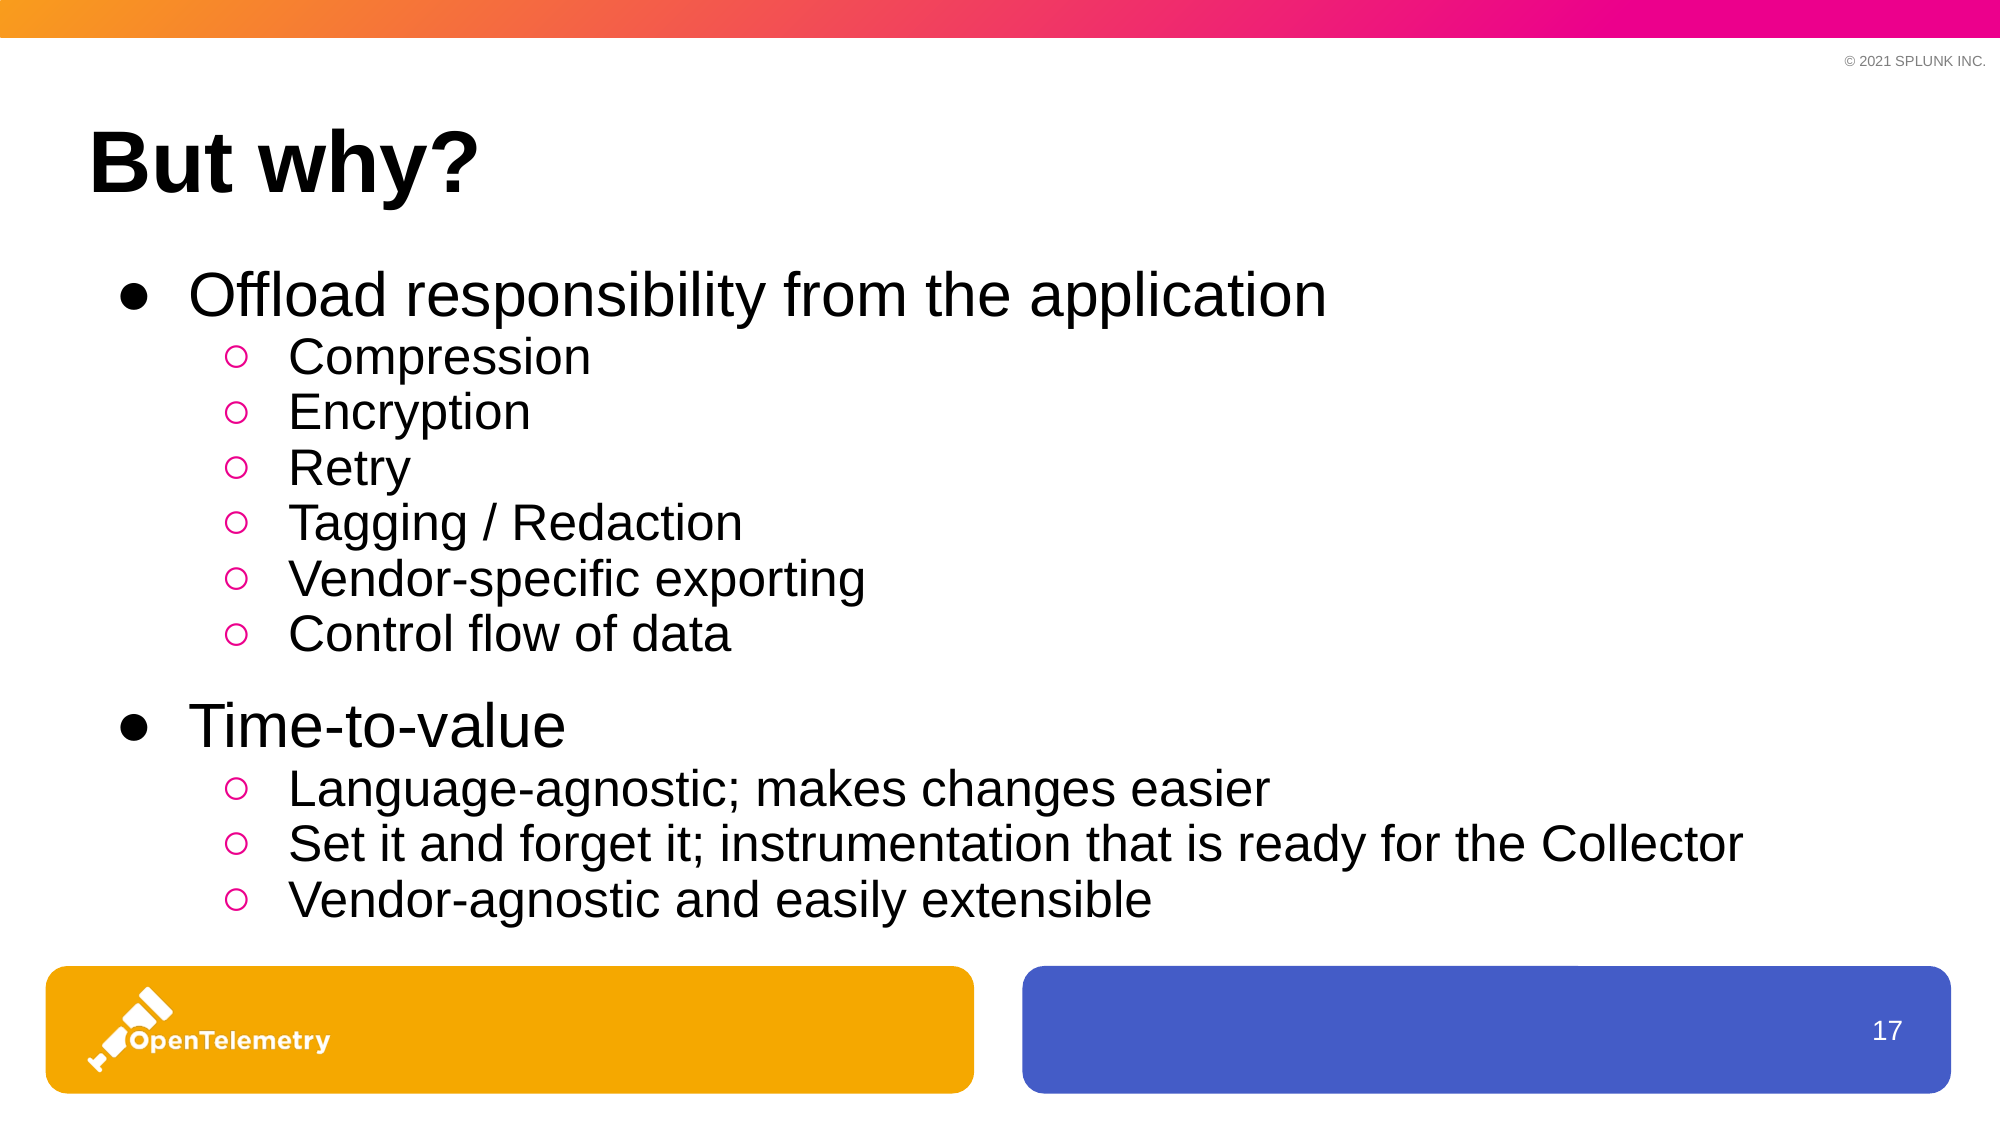

# But why?
Offload responsibility from the application
Compression
Encryption
Retry
Tagging / Redaction
Vendor-specific exporting
Control flow of data
Time-to-value
Language-agnostic; makes changes easier
Set it and forget it; instrumentation that is ready for the Collector
Vendor-agnostic and easily extensible